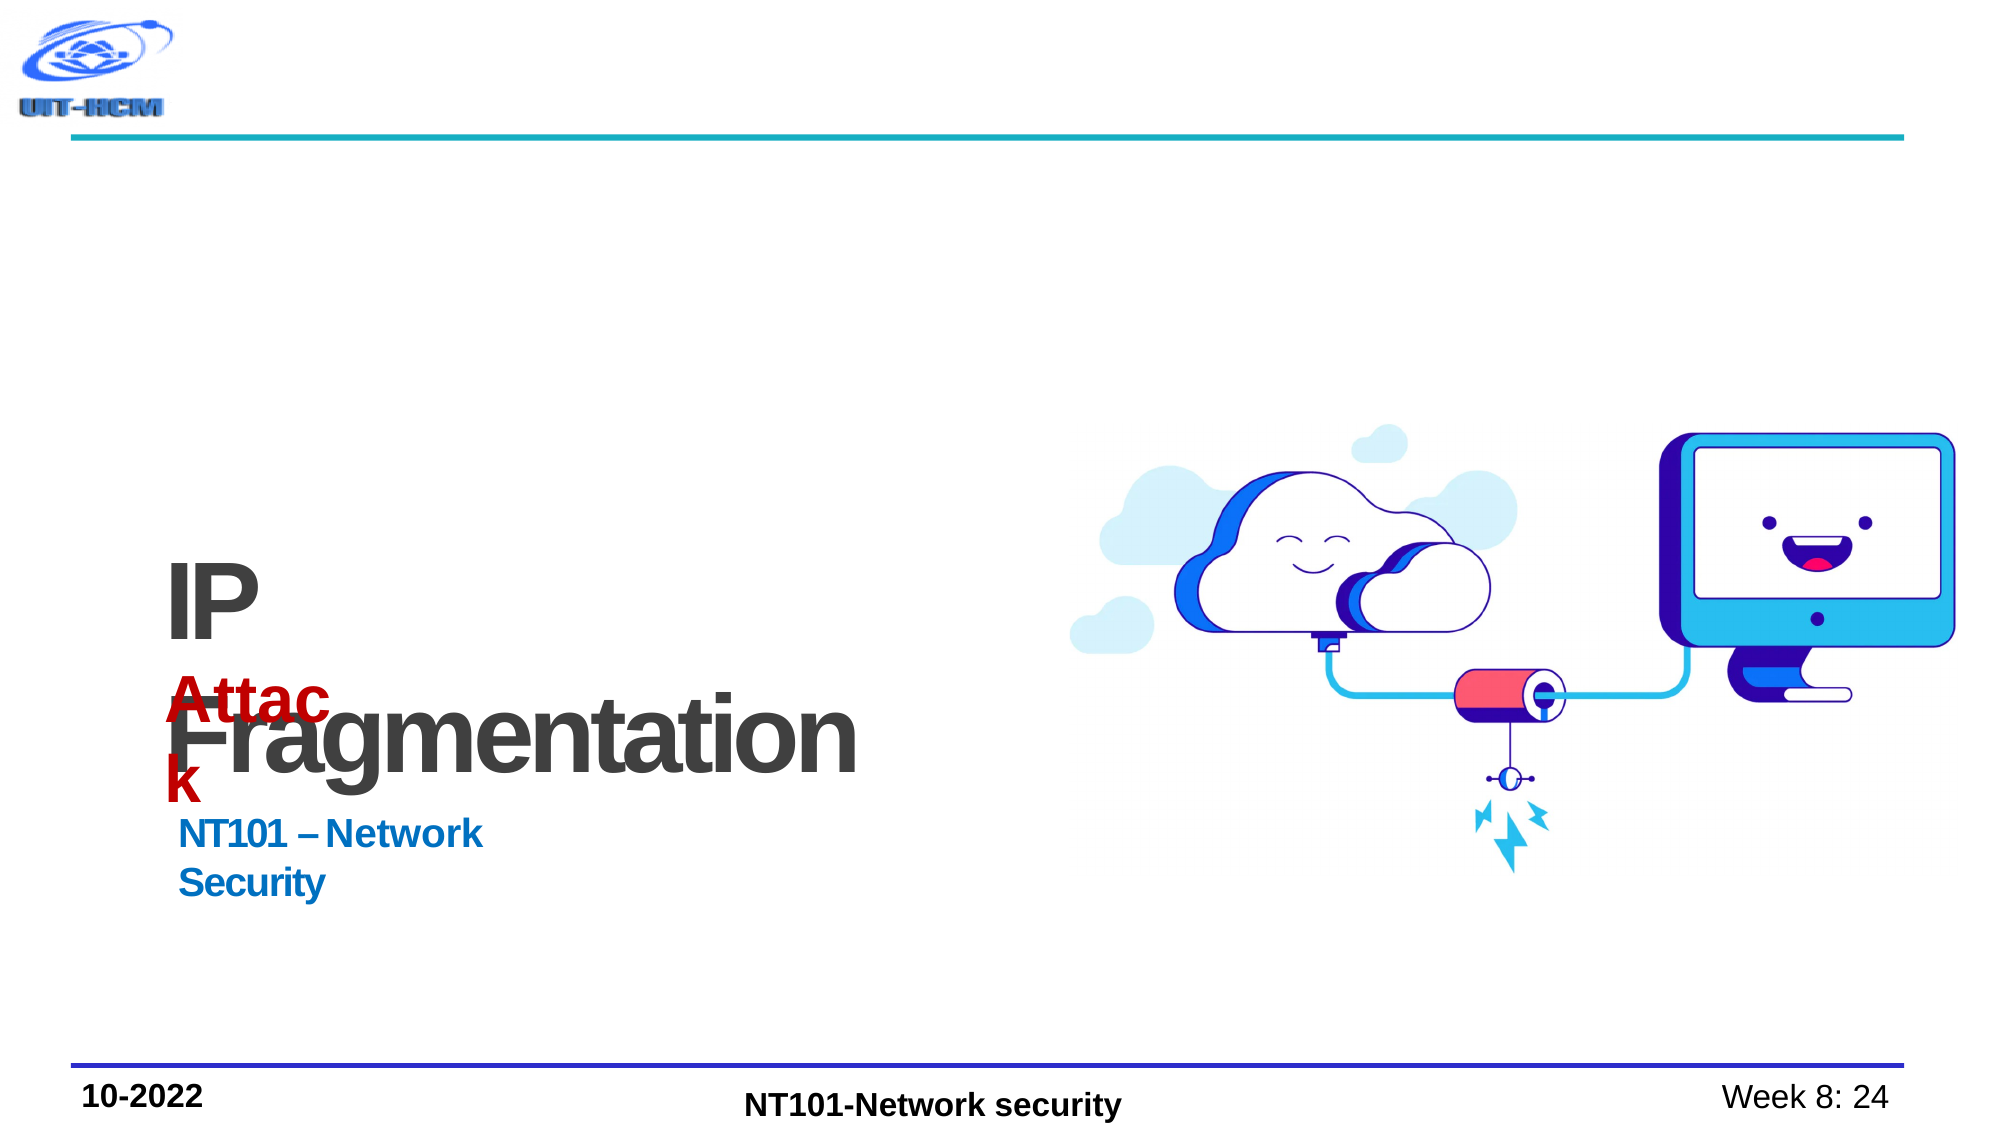

IP Fragmentation
Attack
NT101 – Network Security